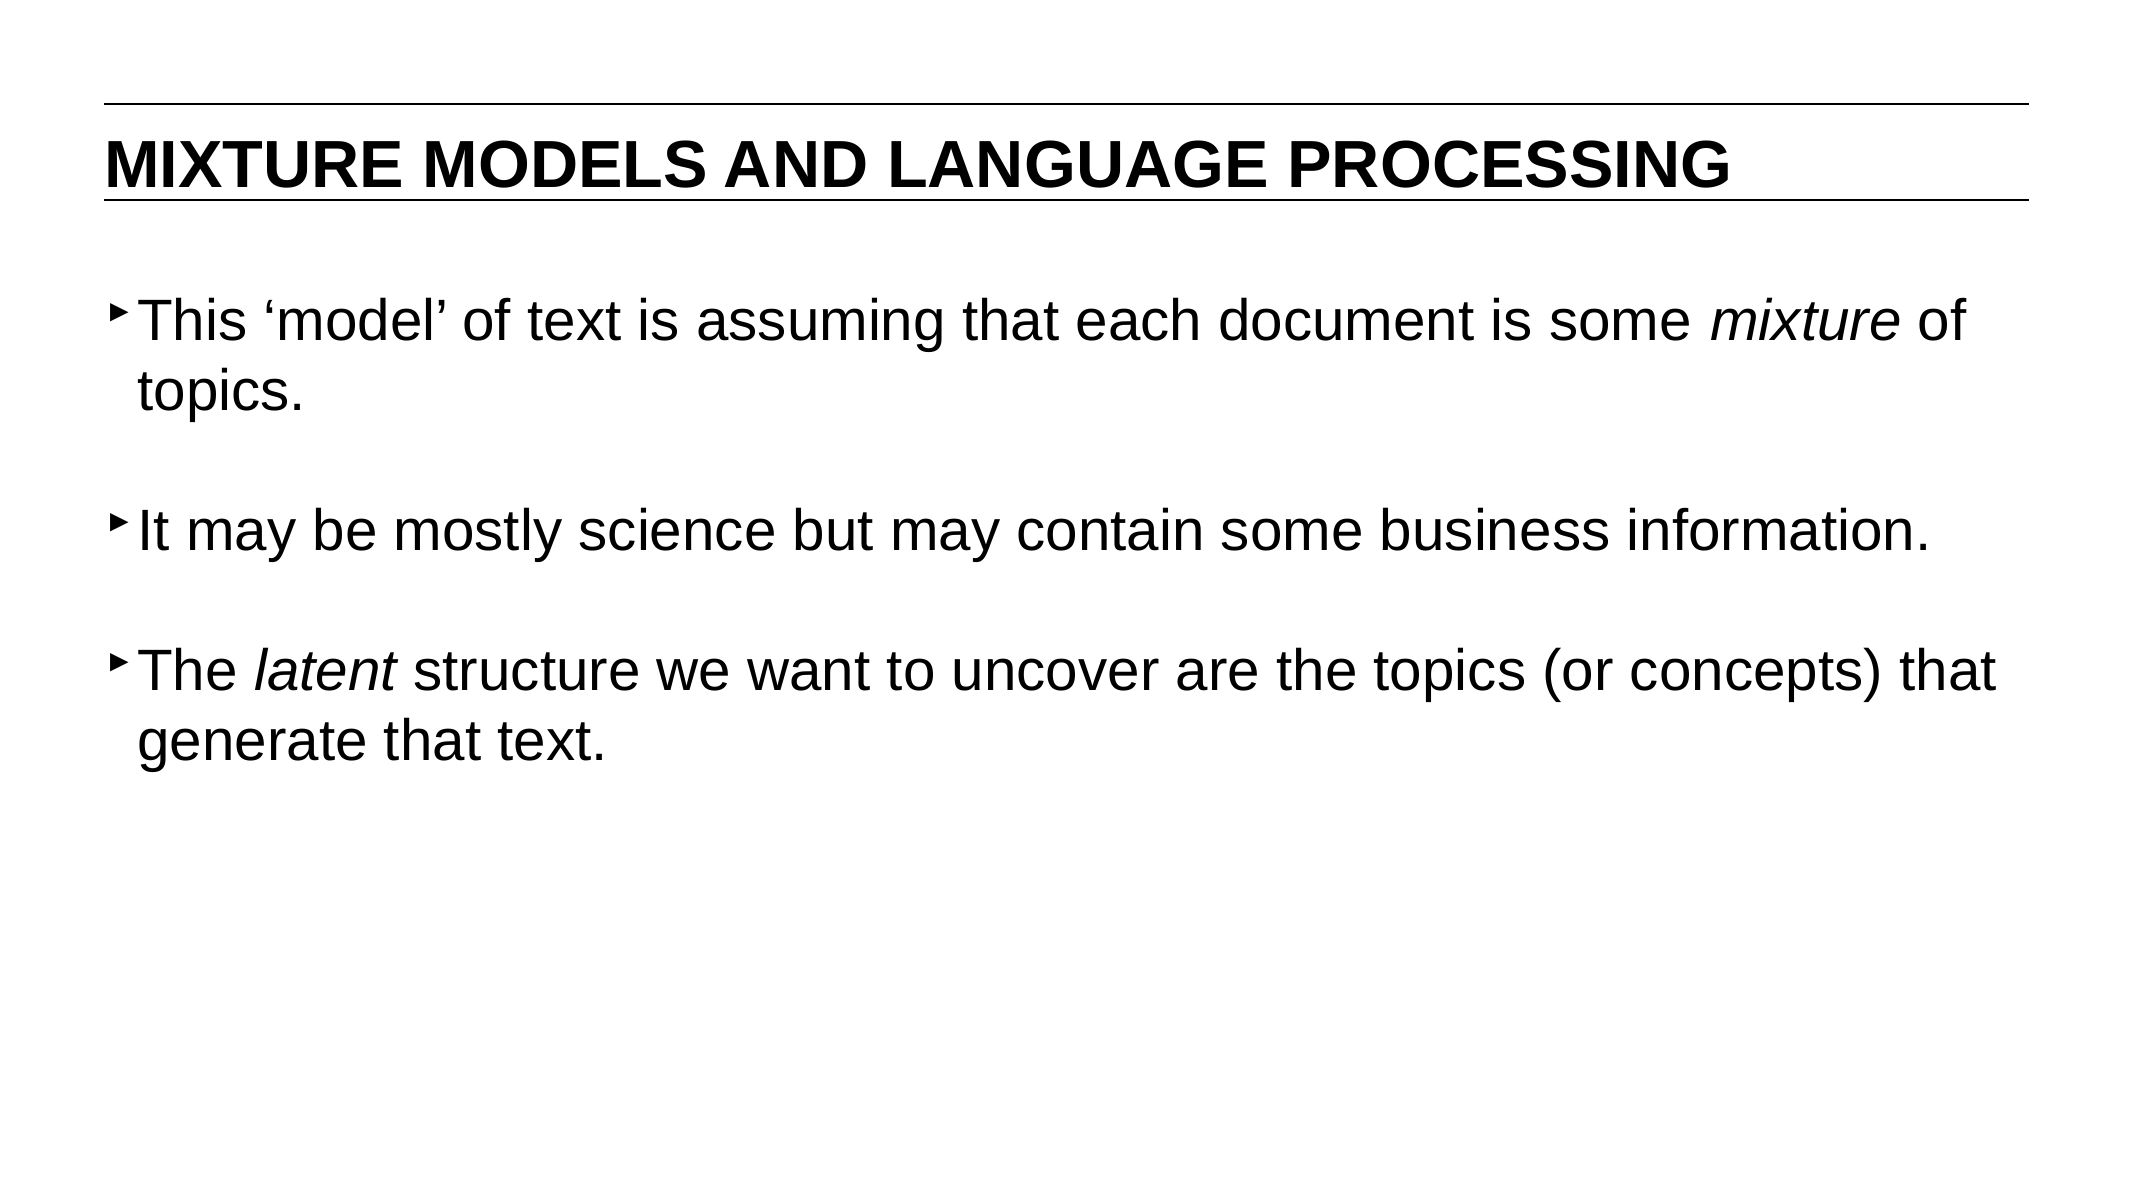

MIXTURE MODELS AND LANGUAGE PROCESSING

This ‘model’ of text is assuming that each document is some mixture of topics.

It may be mostly science but may contain some business information.

The latent structure we want to uncover are the topics (or concepts) that generate that text.